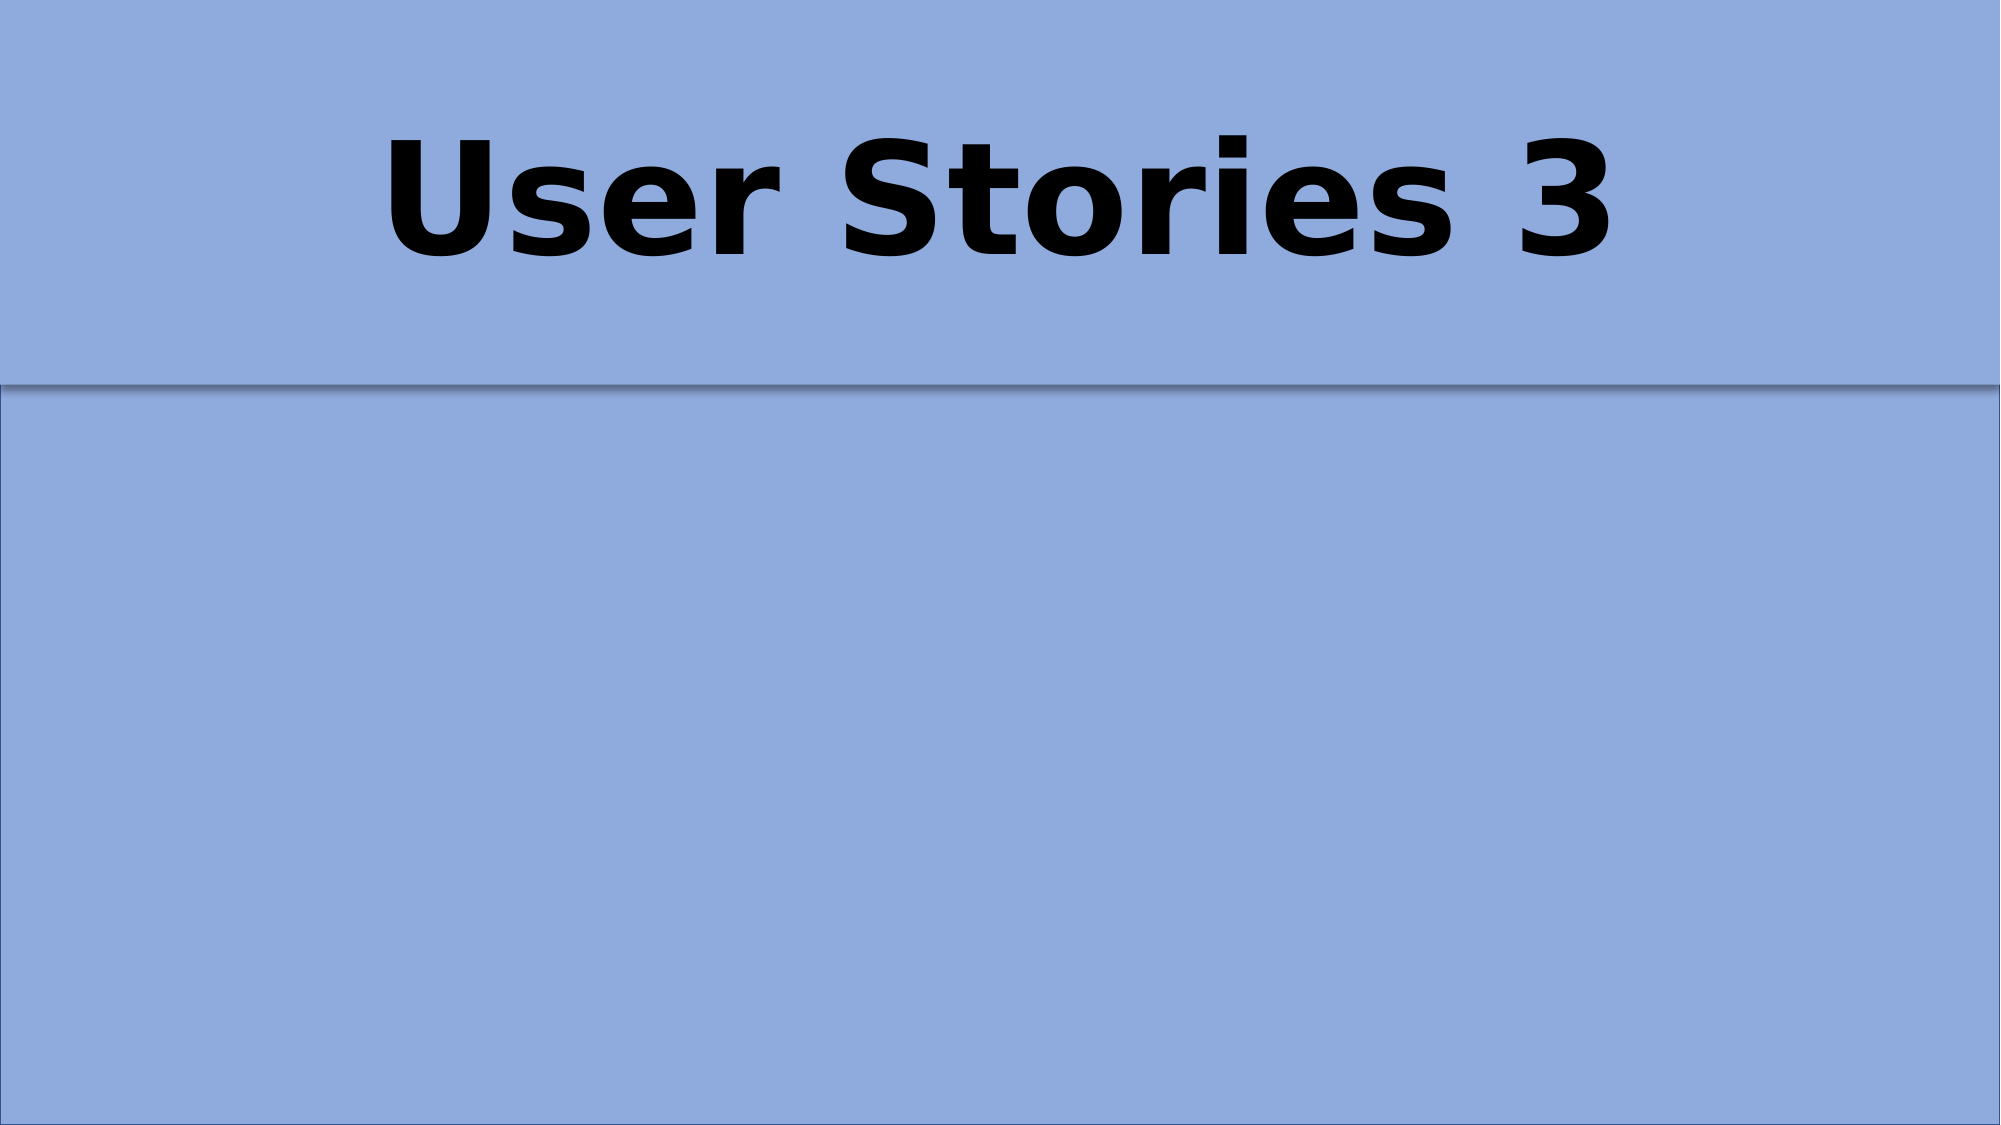

User Stories 3

Software Developer
I want the language to have compatibility with multiple platforms so that Koffect code can be run from multiple different hardware architectures. Furthermore, I want the language to have a good multiplatform story to allow for Koffect to be utilized for many different applications.